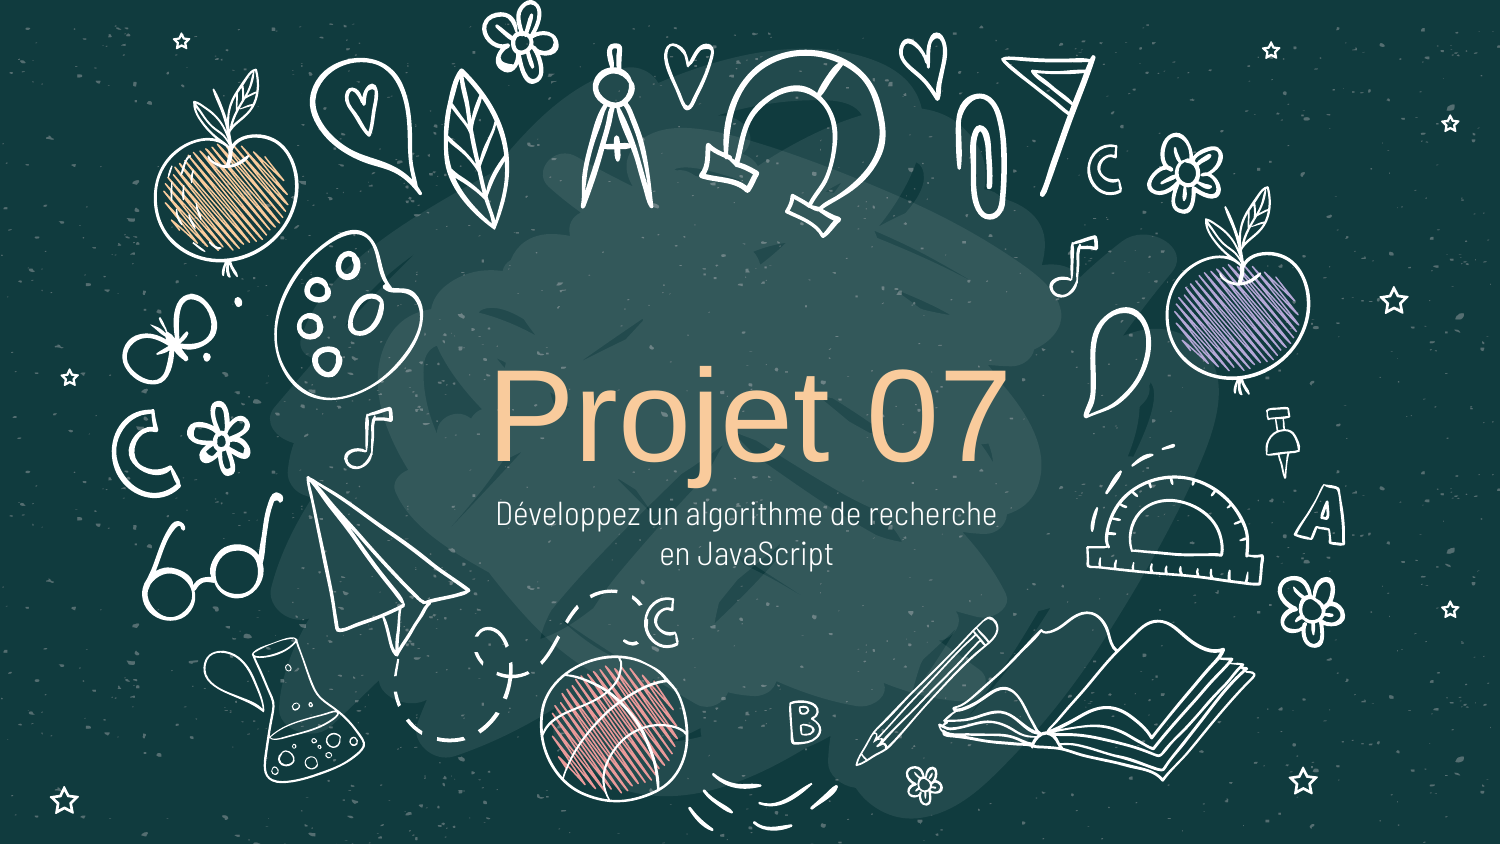

# Projet 07

Développez un algorithme de recherche en JavaScript